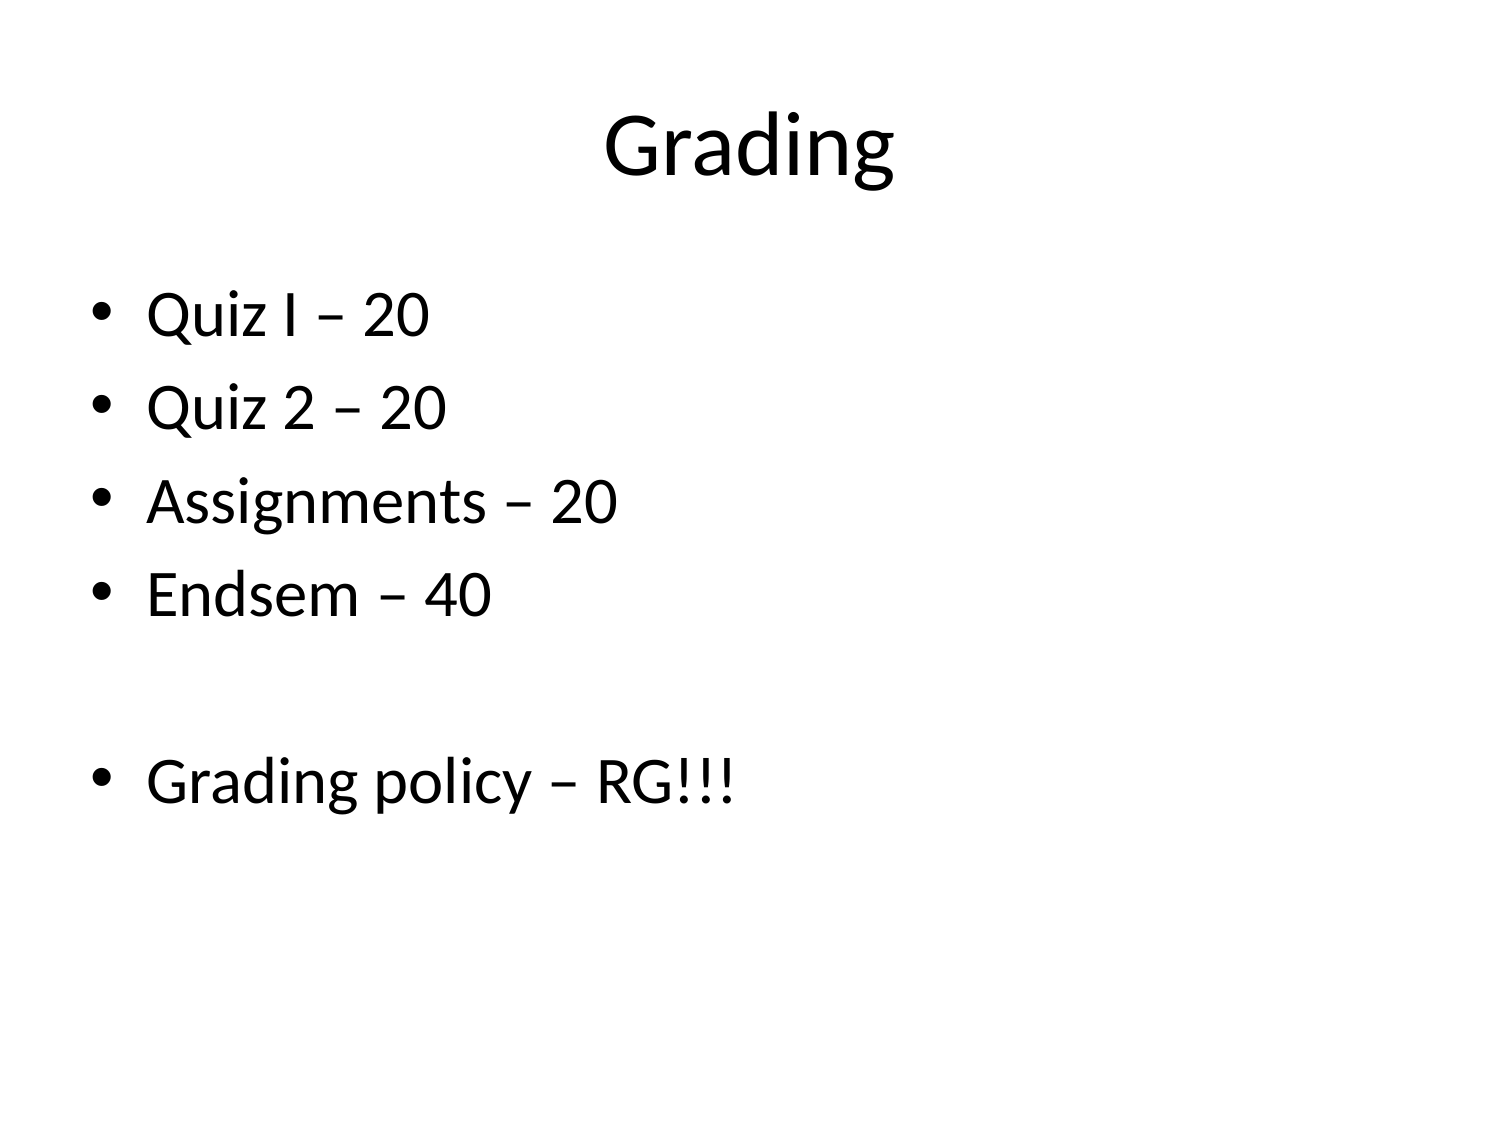

# Grading
Quiz I – 20
Quiz 2 – 20
Assignments – 20
Endsem – 40

Grading policy – RG!!!